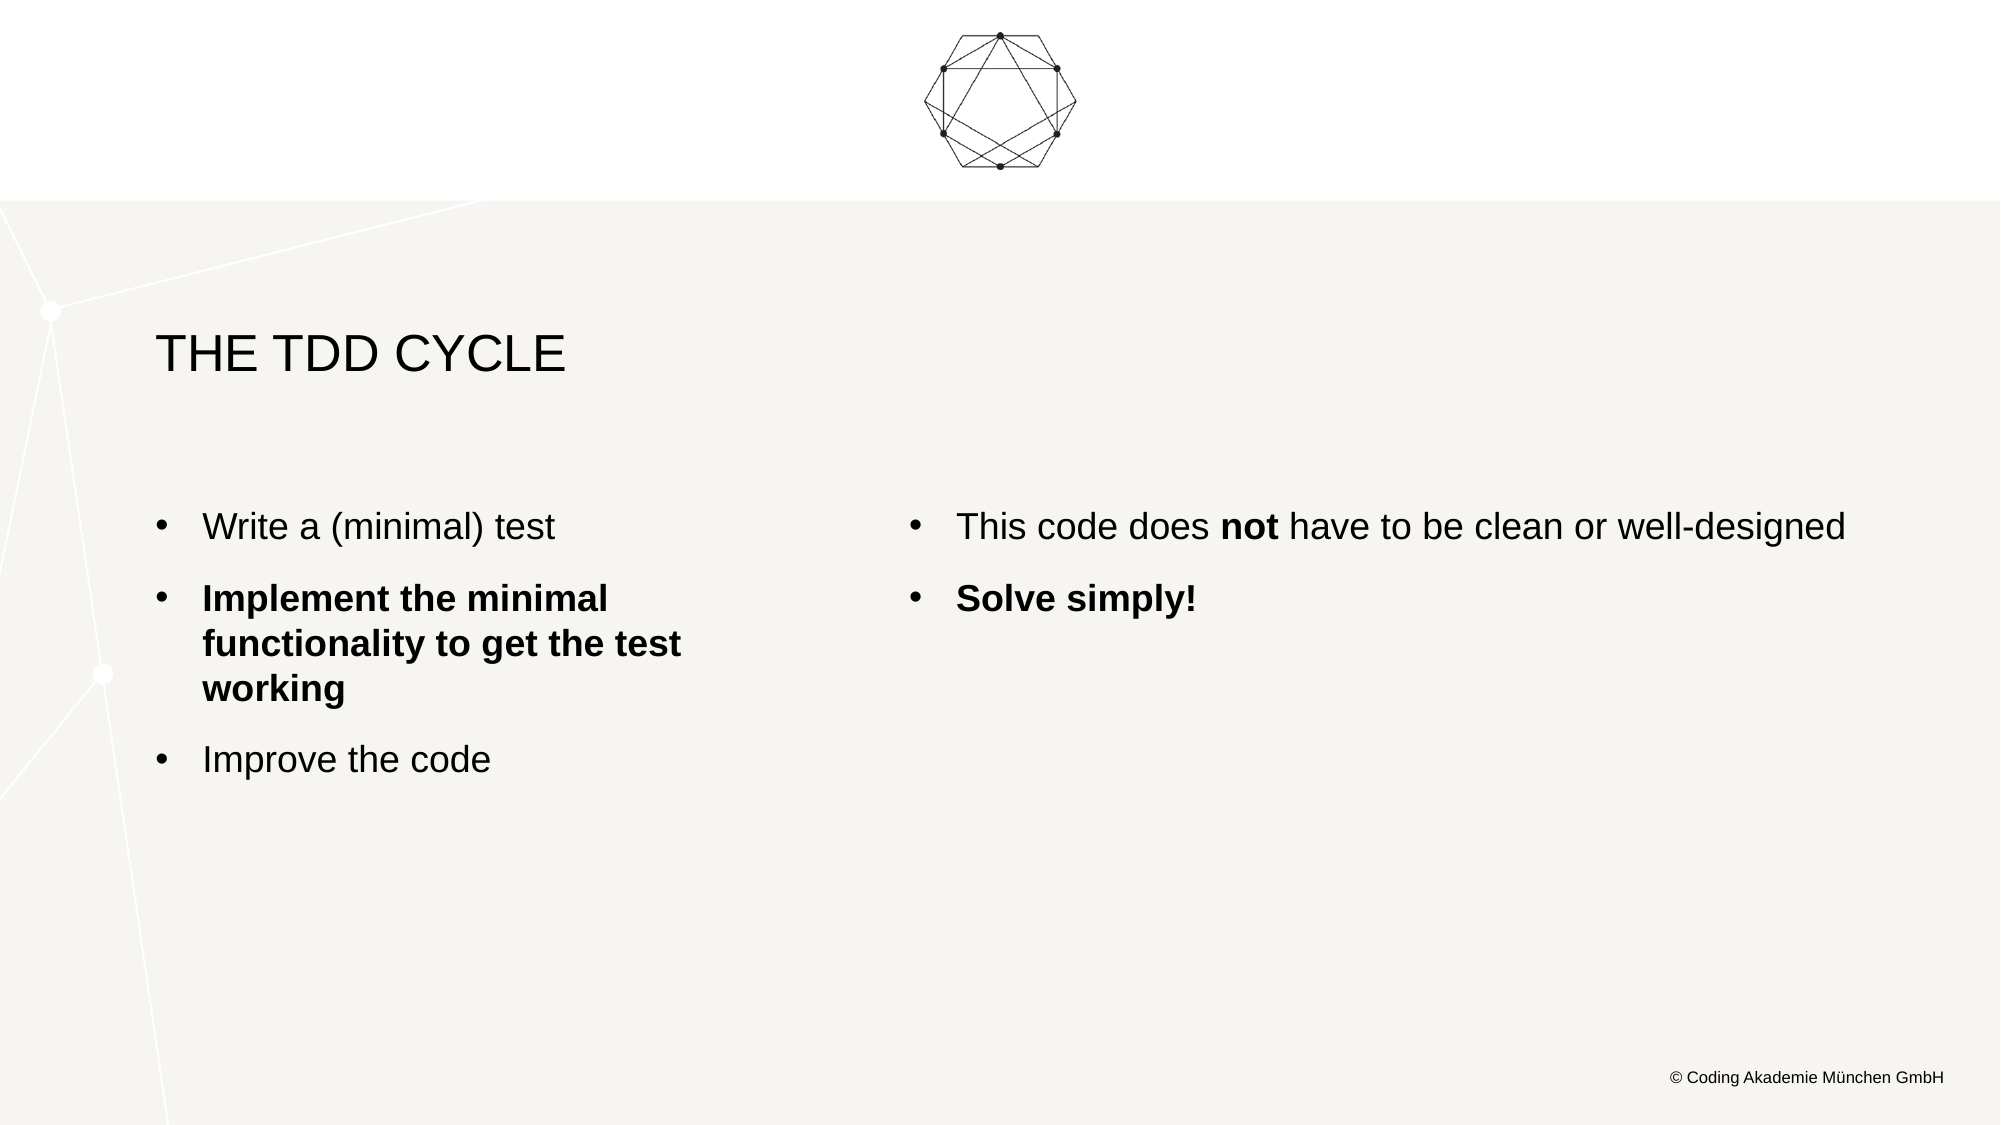

# The TDD Cycle
Write a (minimal) test
Implement the minimal functionality to get the test working
Improve the code
This code does not have to be clean or well-designed
Solve simply!
© Coding Akademie München GmbH